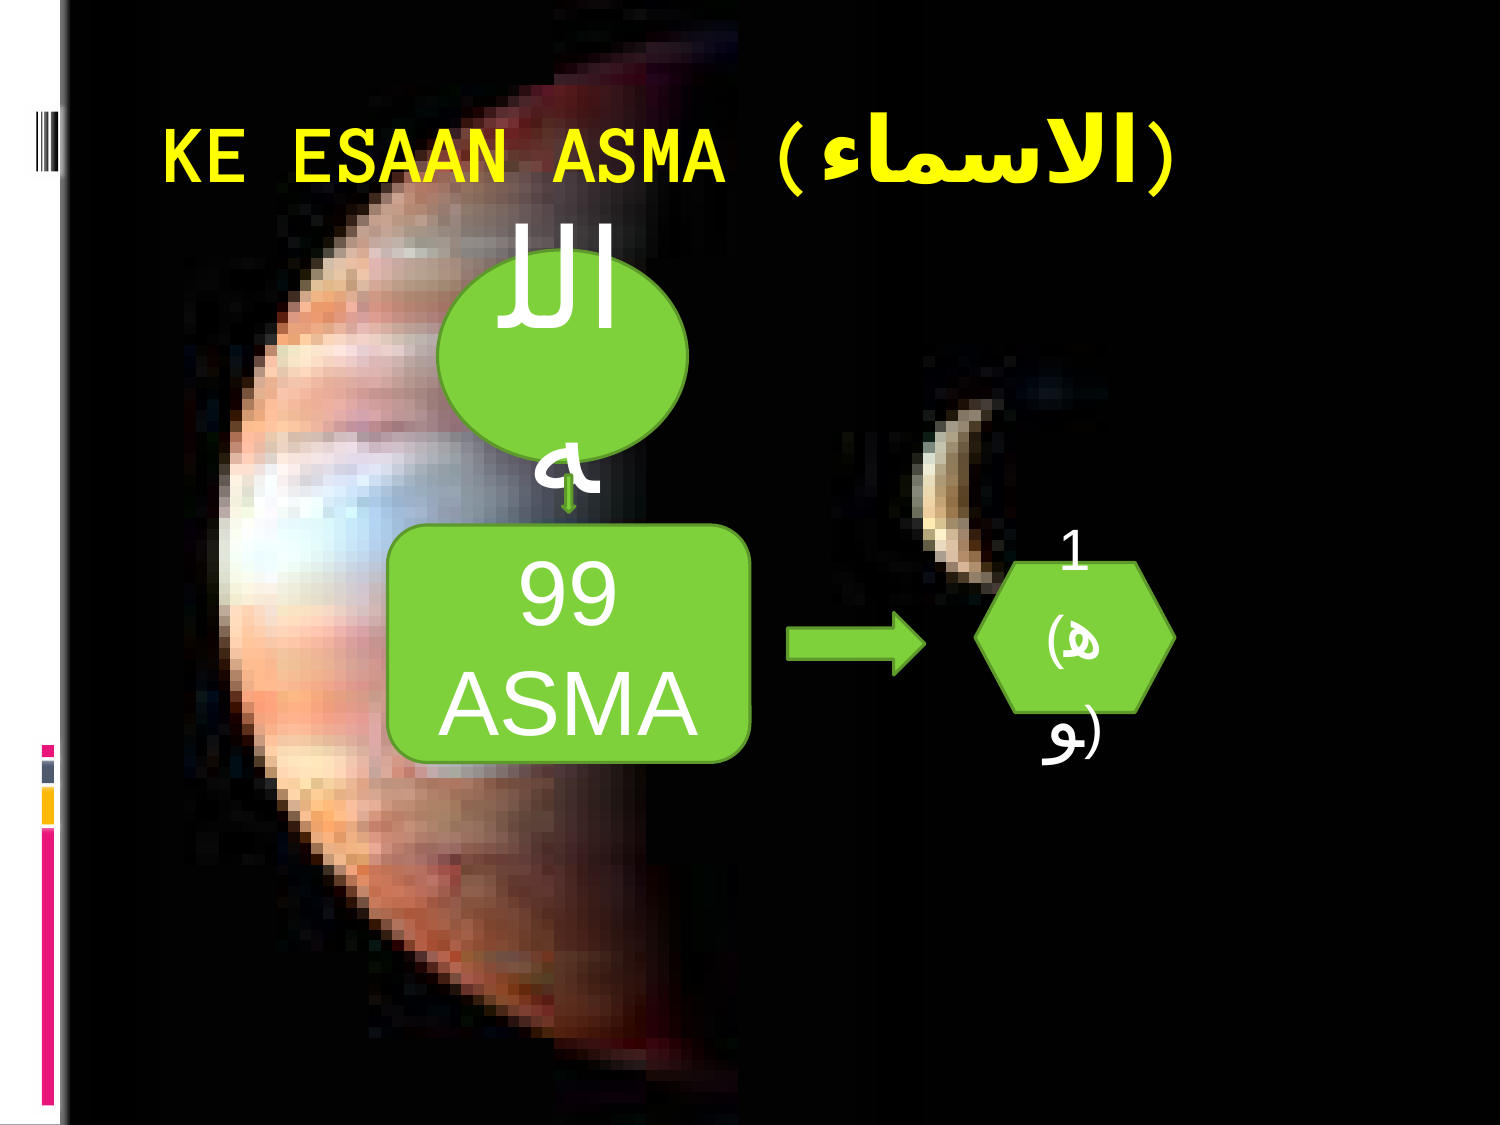

# KE ESAAN ASMA (الاسماء)
الله

99
ASMA
1
(هو)